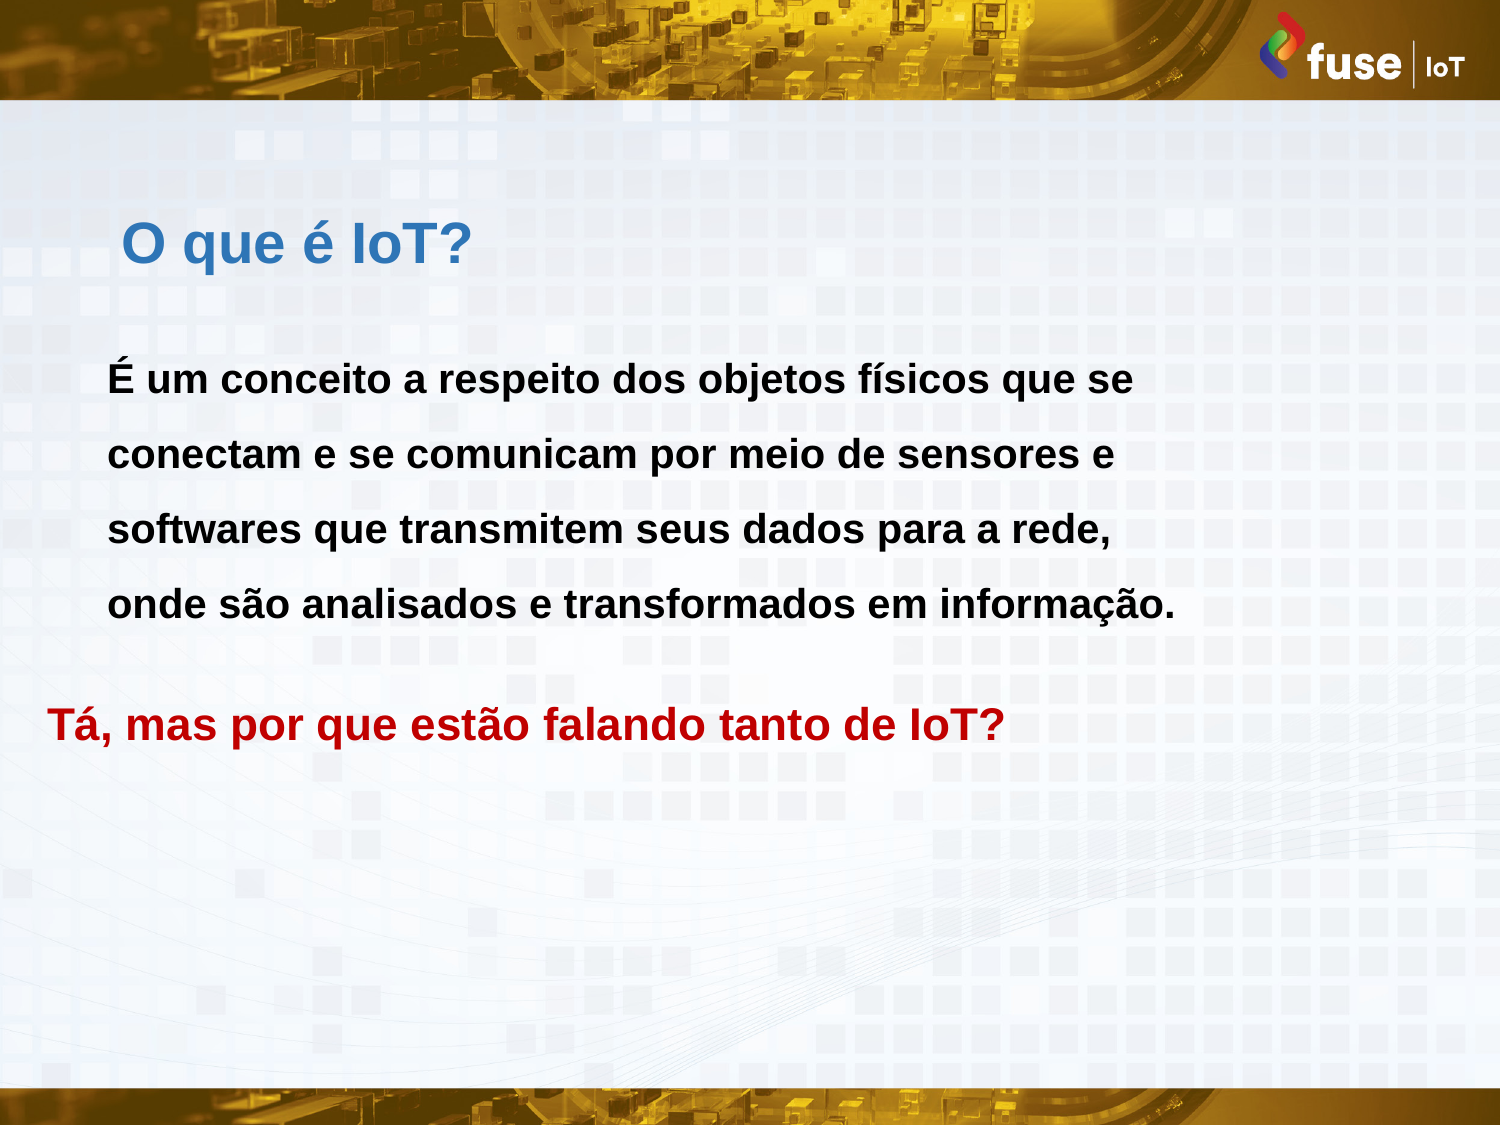

O que é IoT?
É um conceito a respeito dos objetos físicos que se conectam e se comunicam por meio de sensores e softwares que transmitem seus dados para a rede, onde são analisados e transformados em informação.
Tá, mas por que estão falando tanto de IoT?